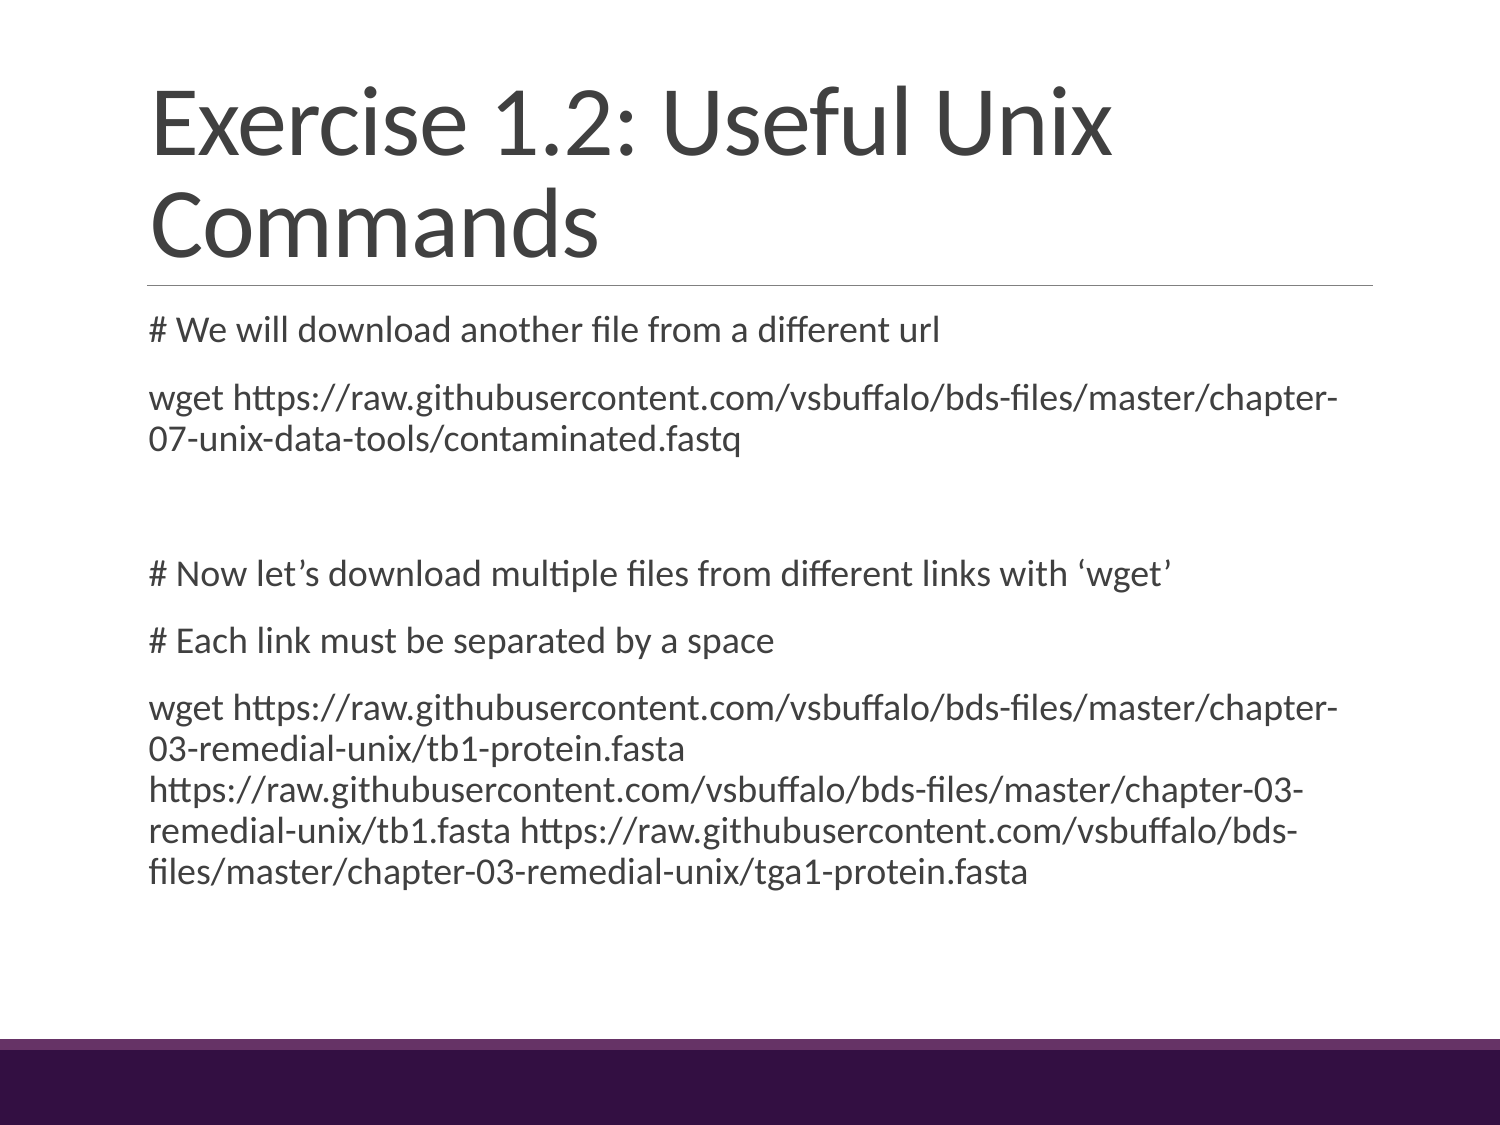

# Exercise 1.2: Useful Unix Commands
# We will download another file from a different url
wget https://raw.githubusercontent.com/vsbuffalo/bds-files/master/chapter-07-unix-data-tools/contaminated.fastq

# Now let’s download multiple files from different links with ‘wget’
# Each link must be separated by a space
wget https://raw.githubusercontent.com/vsbuffalo/bds-files/master/chapter-03-remedial-unix/tb1-protein.fasta https://raw.githubusercontent.com/vsbuffalo/bds-files/master/chapter-03-remedial-unix/tb1.fasta https://raw.githubusercontent.com/vsbuffalo/bds-files/master/chapter-03-remedial-unix/tga1-protein.fasta